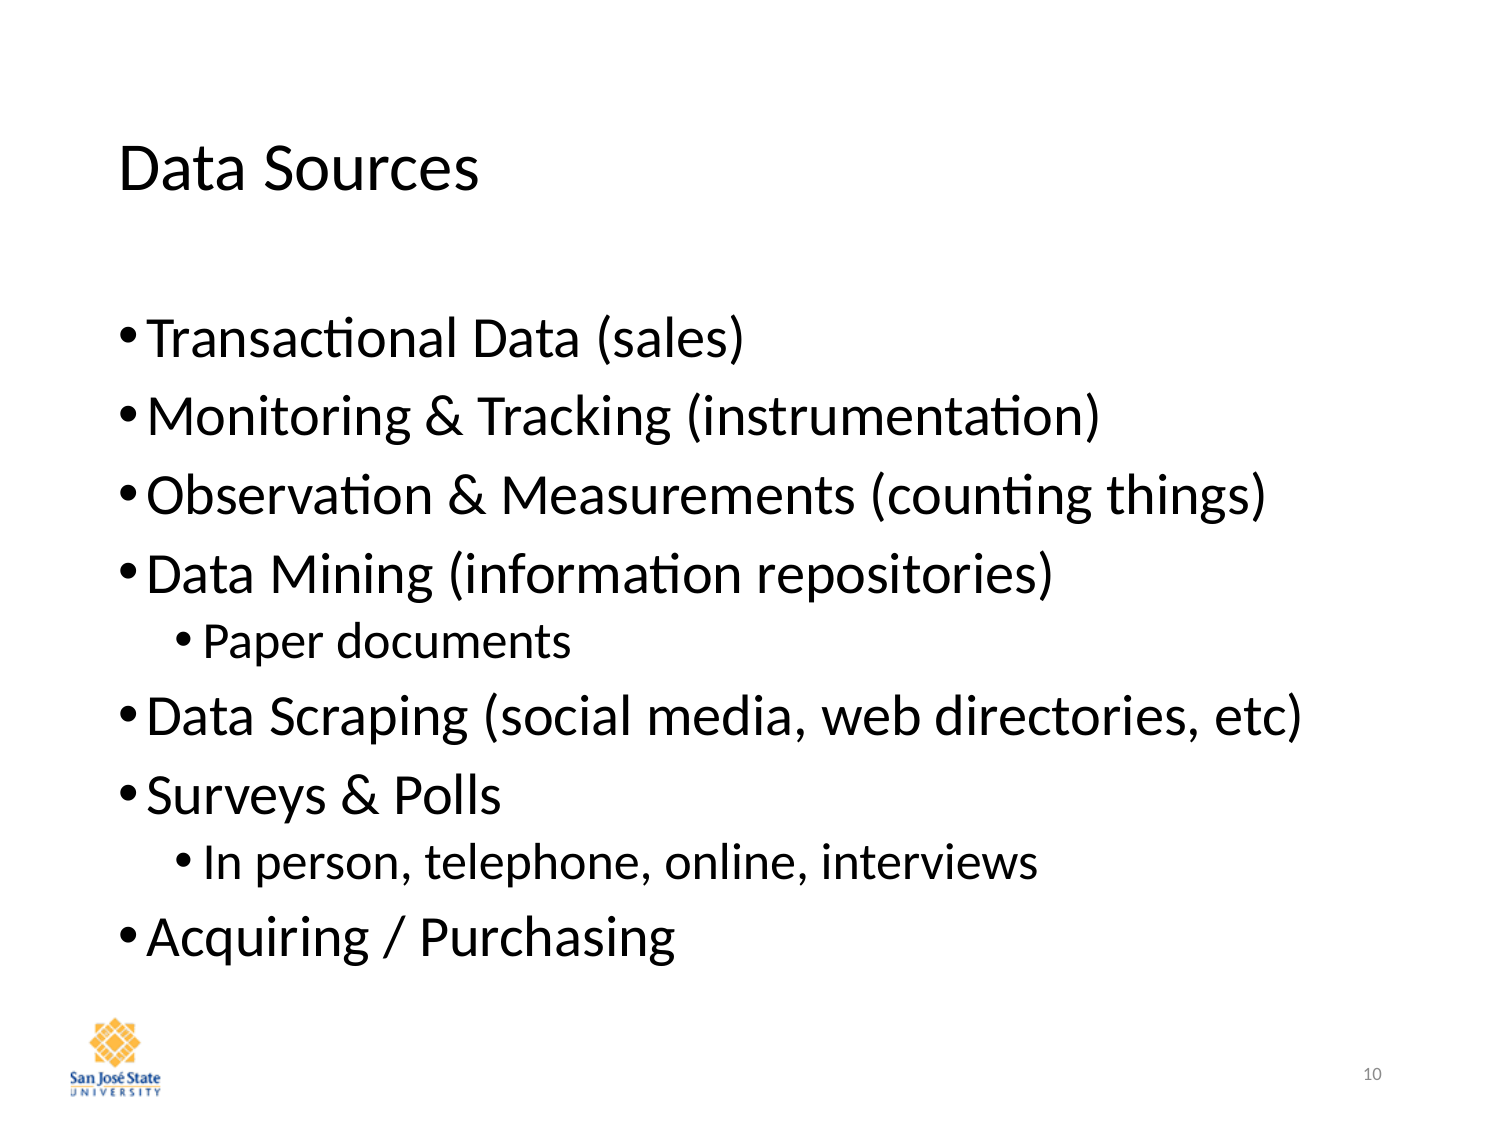

# Data Sources
Transactional Data (sales)
Monitoring & Tracking (instrumentation)
Observation & Measurements (counting things)
Data Mining (information repositories)
Paper documents
Data Scraping (social media, web directories, etc)
Surveys & Polls
In person, telephone, online, interviews
Acquiring / Purchasing

10